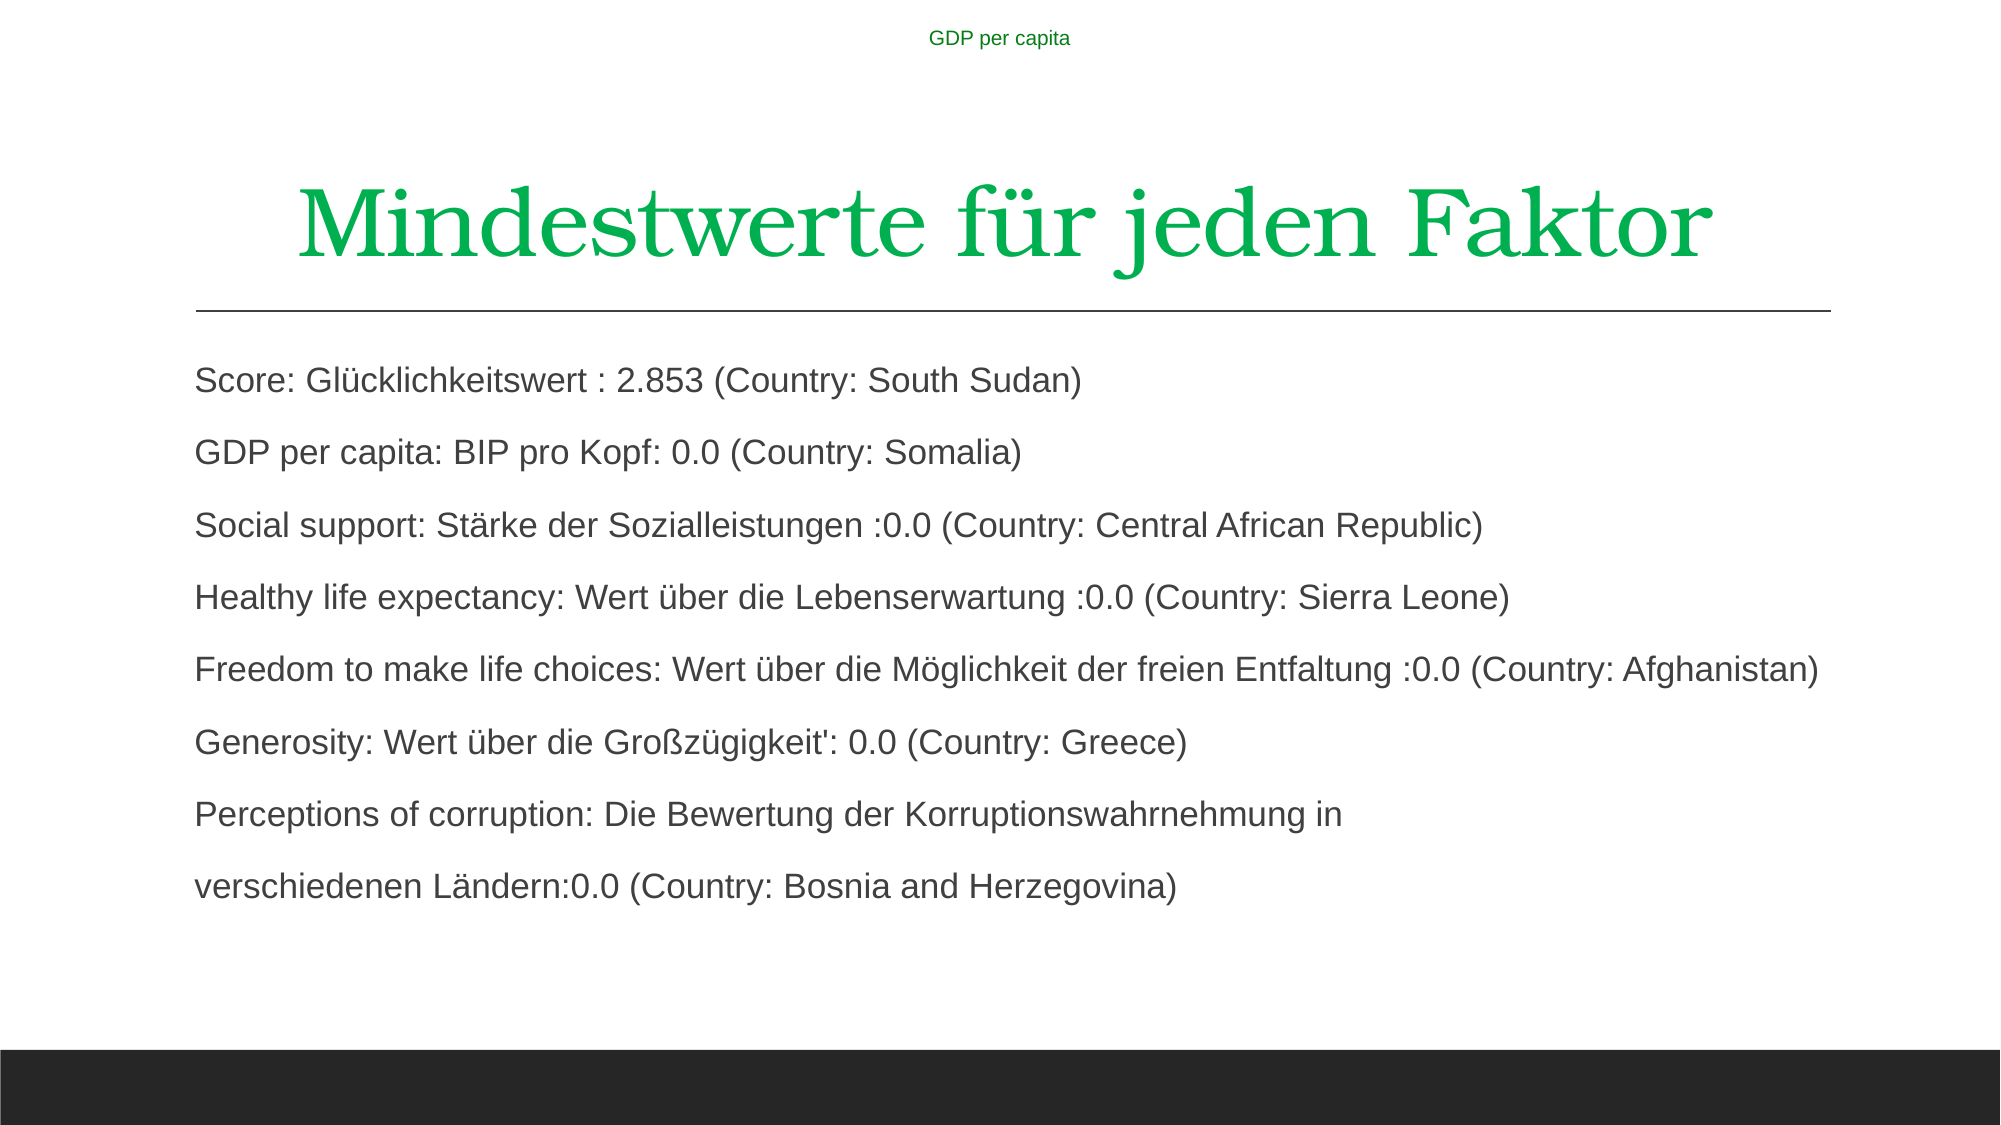

GDP per capita
# Mindestwerte für jeden Faktor
Score: Glücklichkeitswert : 2.853 (Country: South Sudan)
GDP per capita: BIP pro Kopf: 0.0 (Country: Somalia)
Social support: Stärke der Sozialleistungen :0.0 (Country: Central African Republic)
Healthy life expectancy: Wert über die Lebenserwartung :0.0 (Country: Sierra Leone)
Freedom to make life choices: Wert über die Möglichkeit der freien Entfaltung :0.0 (Country: Afghanistan)
Generosity: Wert über die Großzügigkeit': 0.0 (Country: Greece)
Perceptions of corruption: Die Bewertung der Korruptionswahrnehmung in
verschiedenen Ländern:0.0 (Country: Bosnia and Herzegovina)